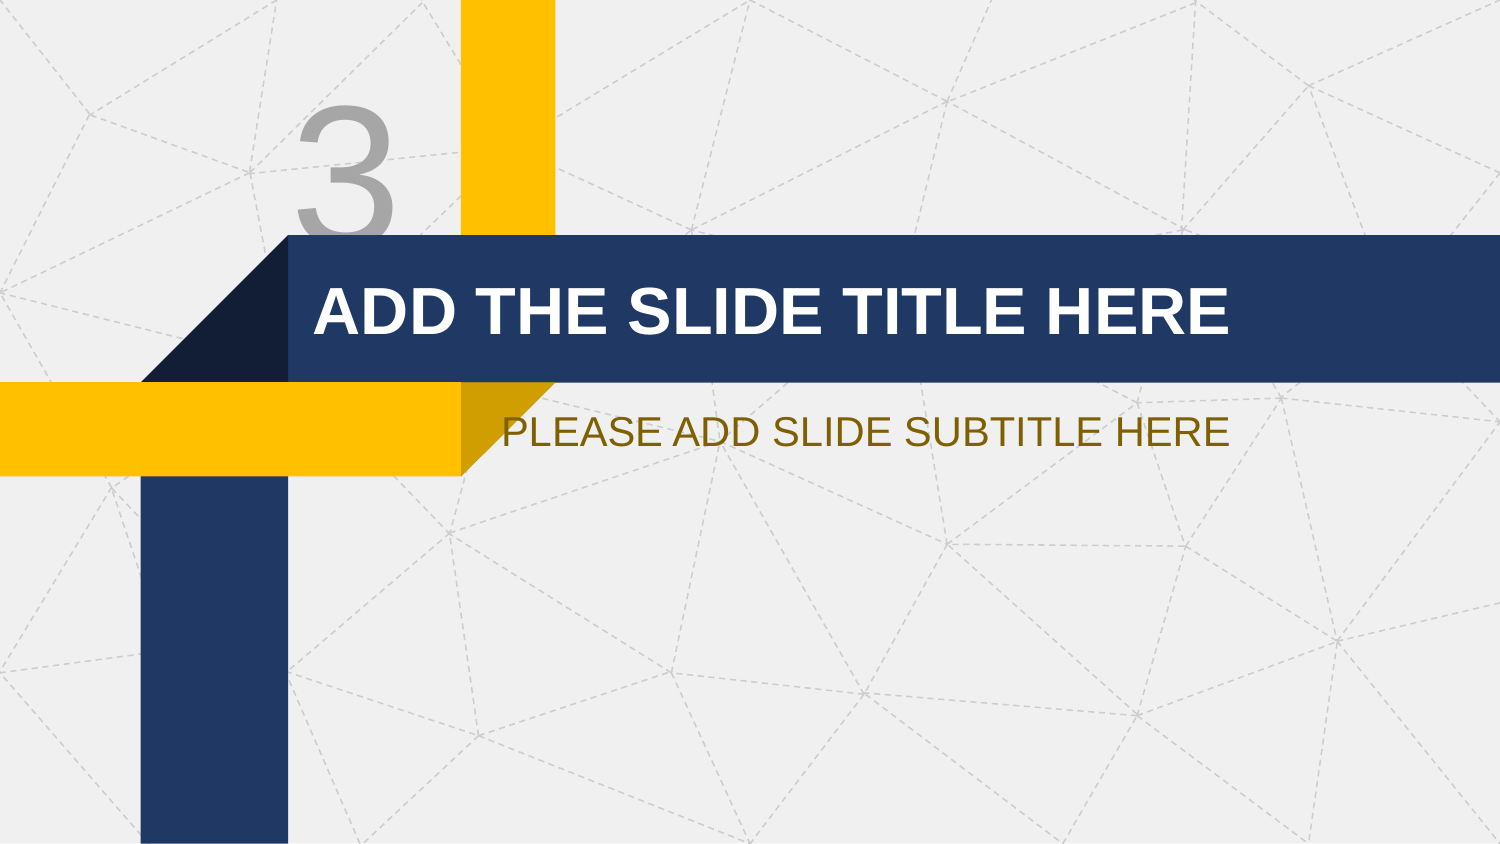

3

ADD THE SLIDE TITLE HERE

PLEASE ADD SLIDE SUBTITLE HERE